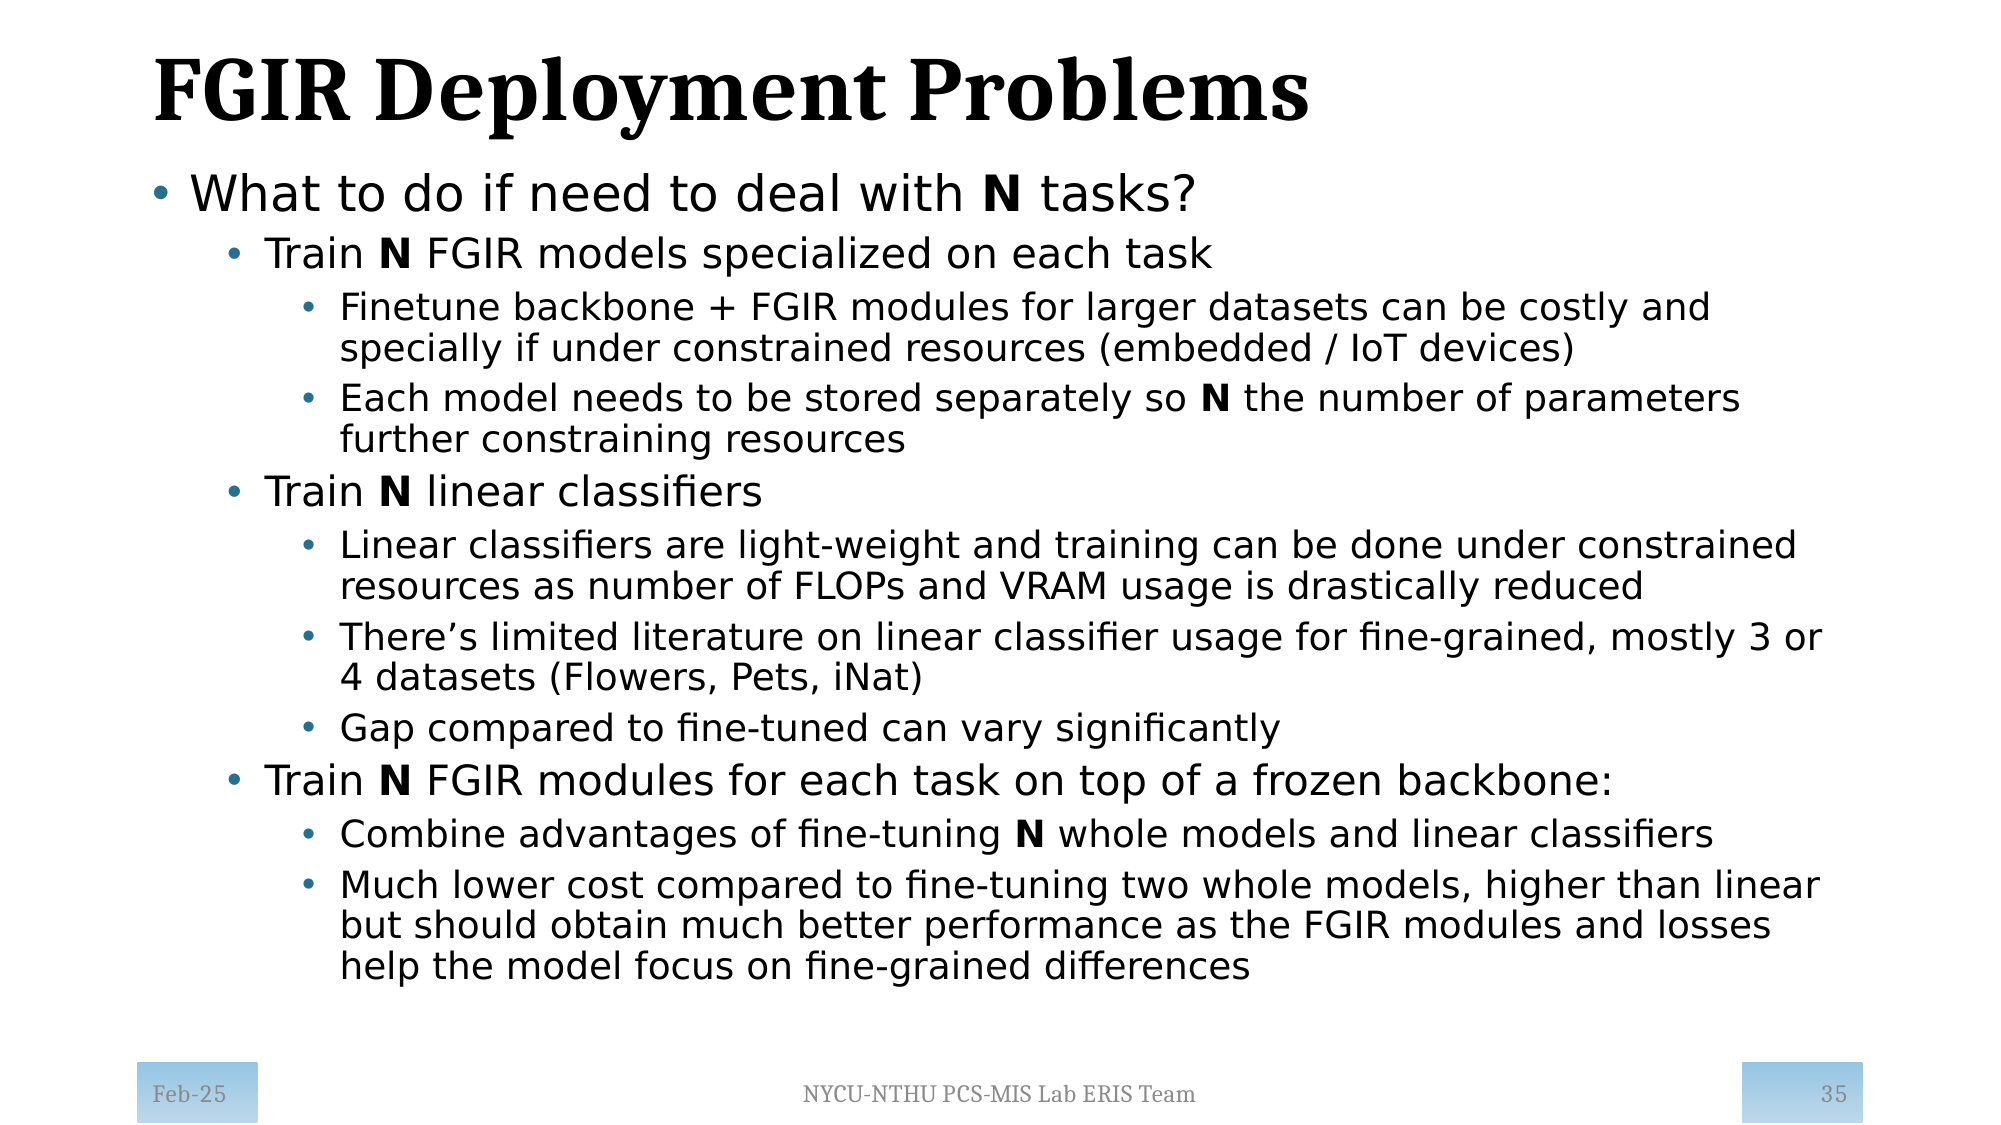

# FGIR Deployment Problems
What to do if need to deal with N tasks?
Train N FGIR models specialized on each task
Finetune backbone + FGIR modules for larger datasets can be costly and specially if under constrained resources (embedded / IoT devices)
Each model needs to be stored separately so N the number of parameters further constraining resources
Train N linear classifiers
Linear classifiers are light-weight and training can be done under constrained resources as number of FLOPs and VRAM usage is drastically reduced
There’s limited literature on linear classifier usage for fine-grained, mostly 3 or 4 datasets (Flowers, Pets, iNat)
Gap compared to fine-tuned can vary significantly
Train N FGIR modules for each task on top of a frozen backbone:
Combine advantages of fine-tuning N whole models and linear classifiers
Much lower cost compared to fine-tuning two whole models, higher than linear but should obtain much better performance as the FGIR modules and losses help the model focus on fine-grained differences
35
NYCU-NTHU PCS-MIS Lab ERIS Team
Feb-25